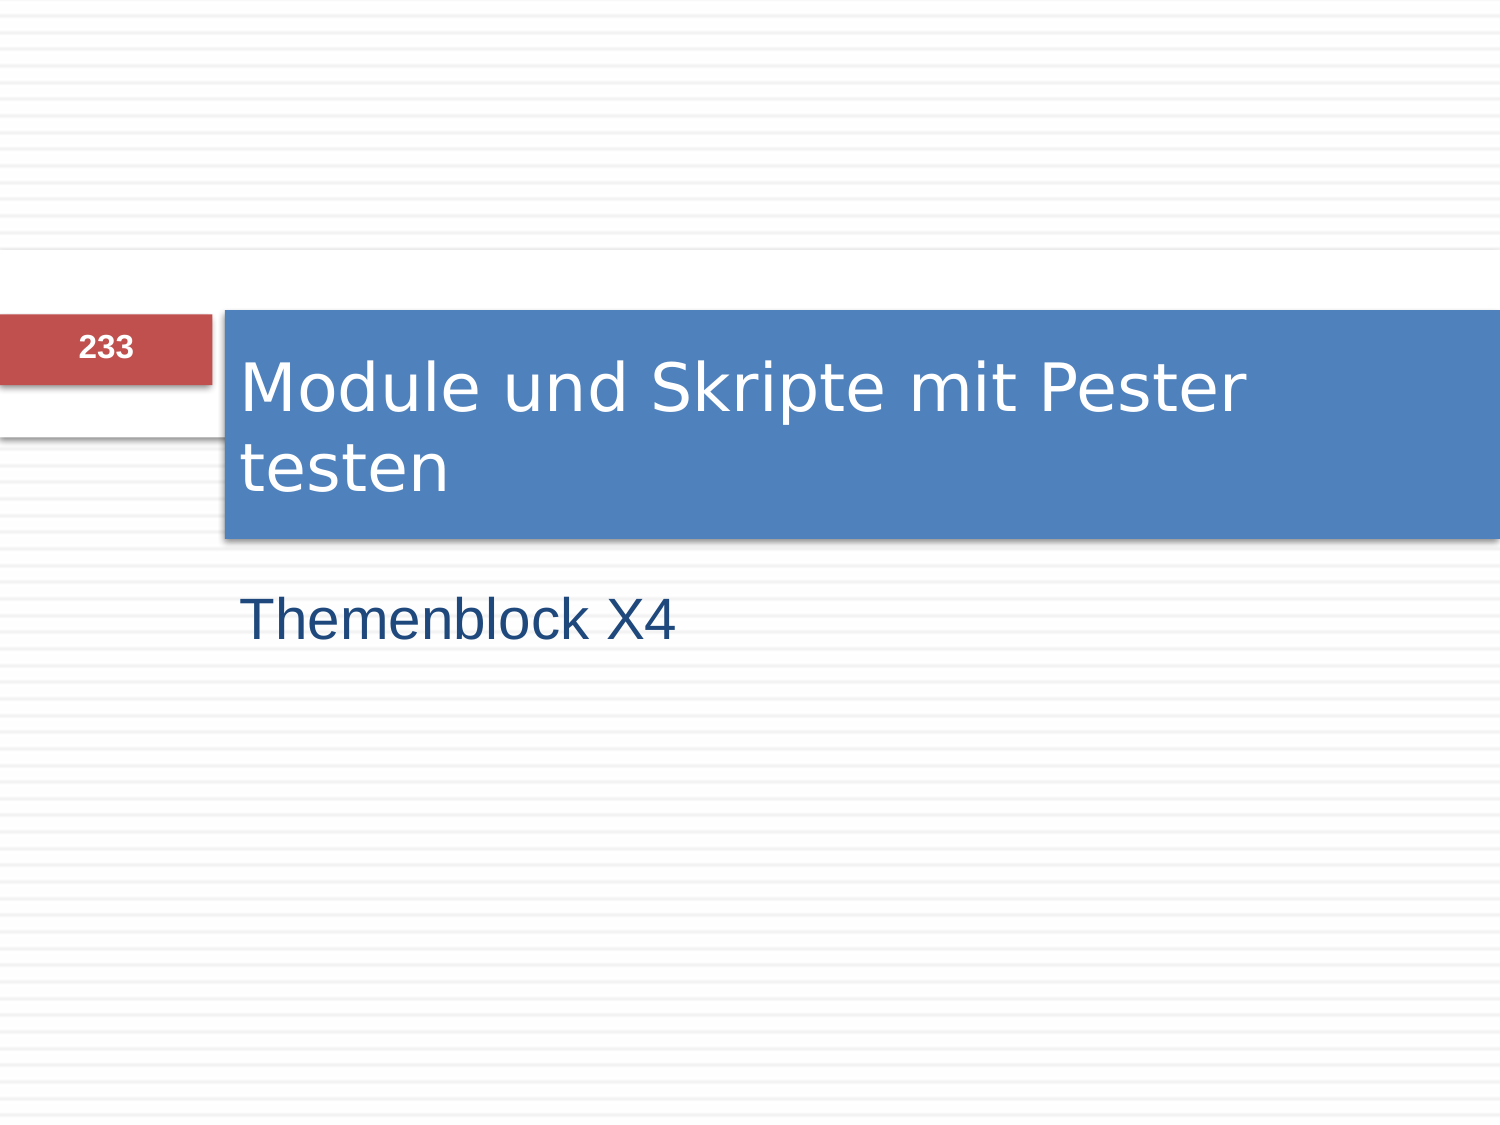

233
# Module und Skripte mit Pester testen
Themenblock X4